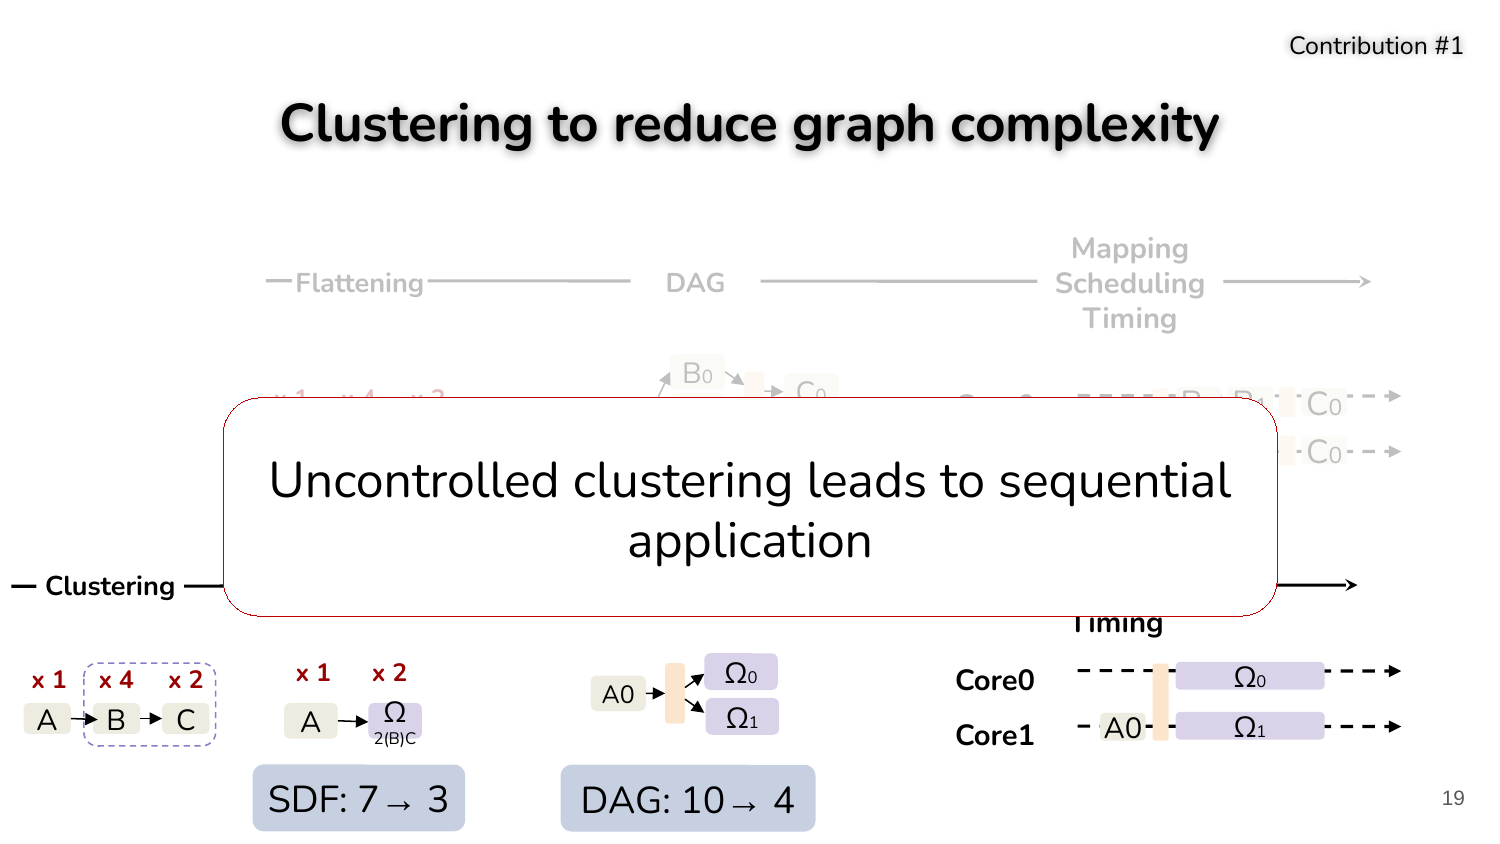

Contribution #1
# Clustering to reduce graph complexity

Mapping
Scheduling
Timing
Flattening
DAG
B0

C0
B1

A0
B2

C1
B3
Core0

B0
B1
C0

Core1

C0
B2
B3
A0
x 1
x 4
x 2
A
B
C
Uncontrolled clustering leads to sequential application
Mapping
Scheduling
Timing
Clustering
Flattening
DAG
Core0
Ω0

Core1
A0
Ω1
Ω0

A0
Ω1
x 1
x 2
A
Ω
2(B)C
x 1
x 4
x 2
A
B
C

SDF: 7→ 3
DAG: 10→ 4
19